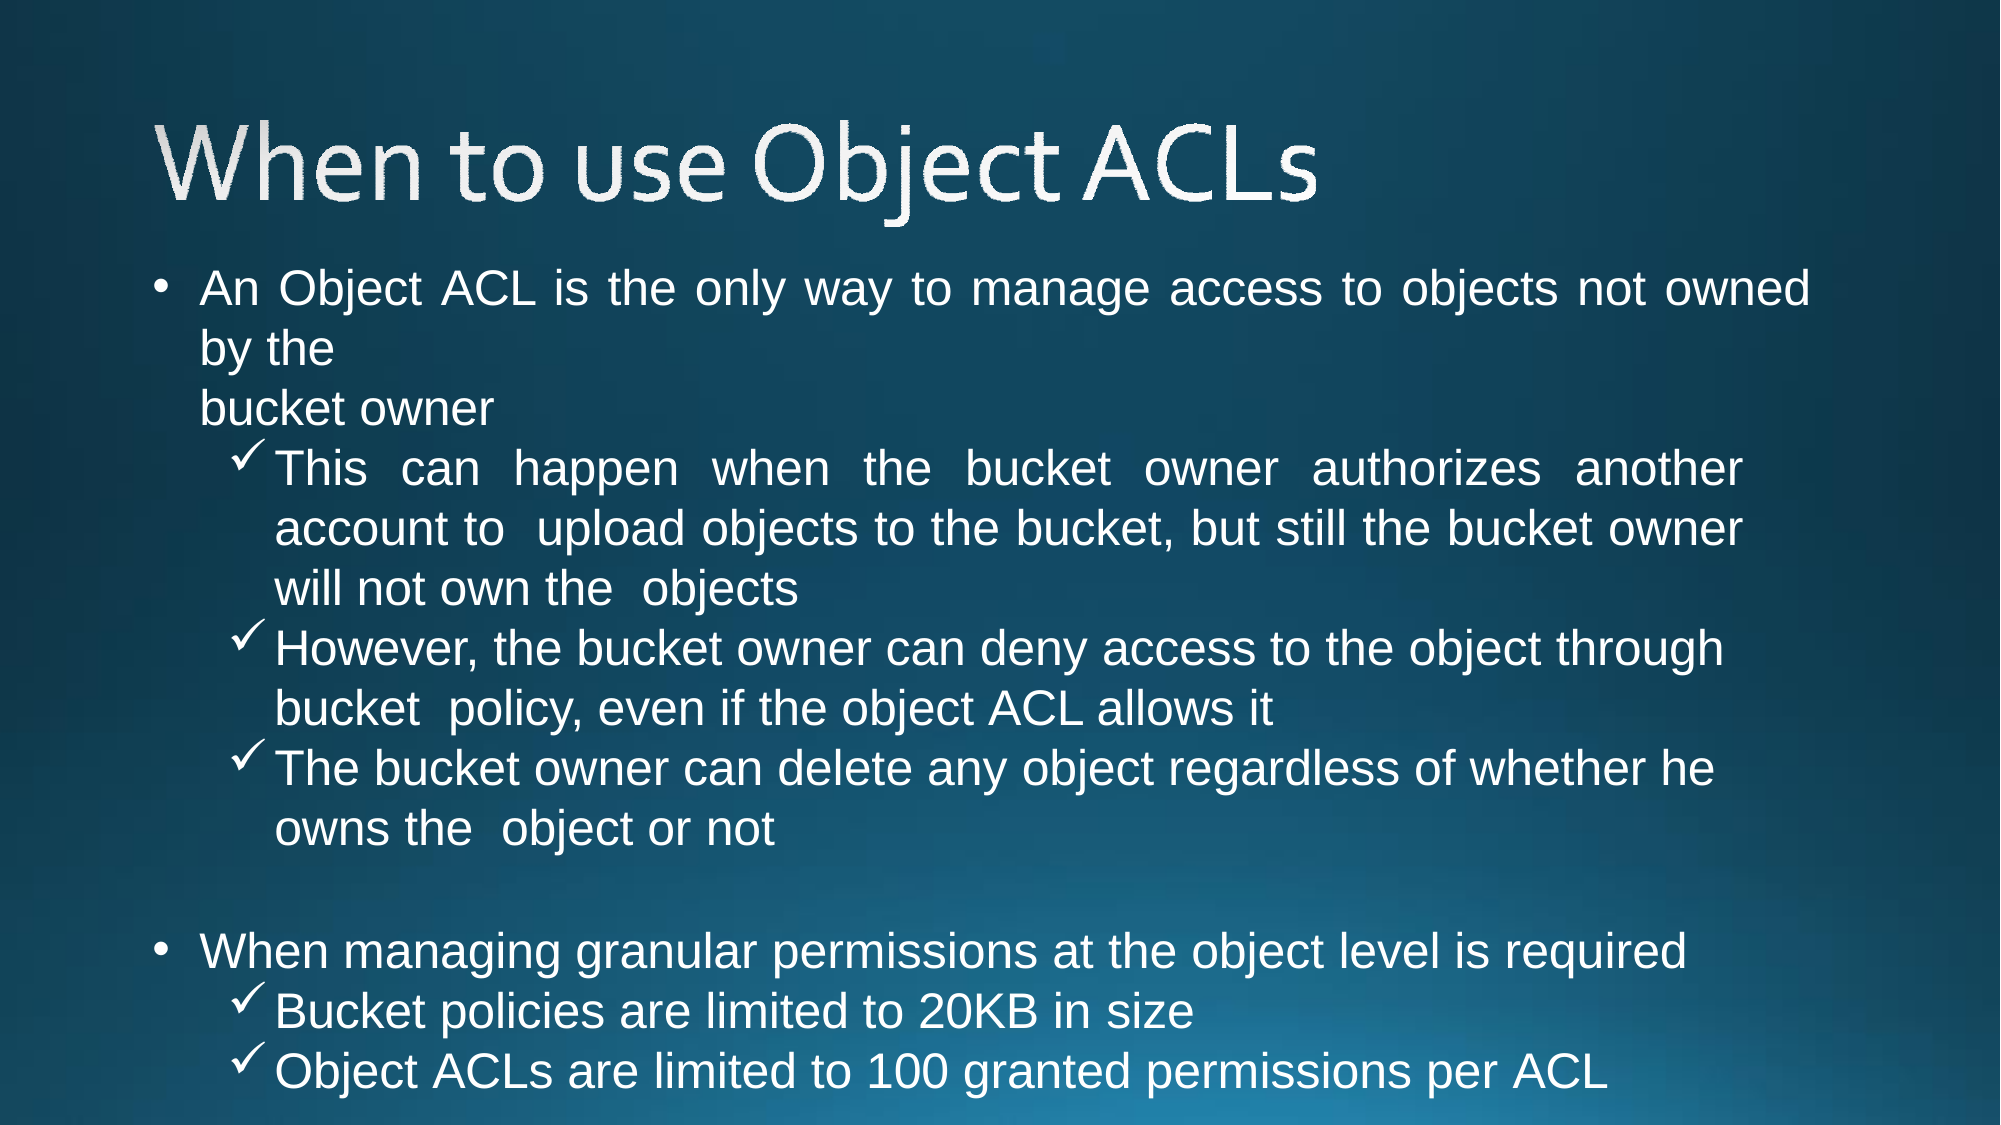

An Object ACL is the only way to manage access to objects not owned by the
bucket owner
This can happen when the bucket owner authorizes another account to  upload objects to the bucket, but still the bucket owner will not own the  objects
However, the bucket owner can deny access to the object through bucket  policy, even if the object ACL allows it
The bucket owner can delete any object regardless of whether he owns the  object or not

When managing granular permissions at the object level is required
Bucket policies are limited to 20KB in size
Object ACLs are limited to 100 granted permissions per ACL